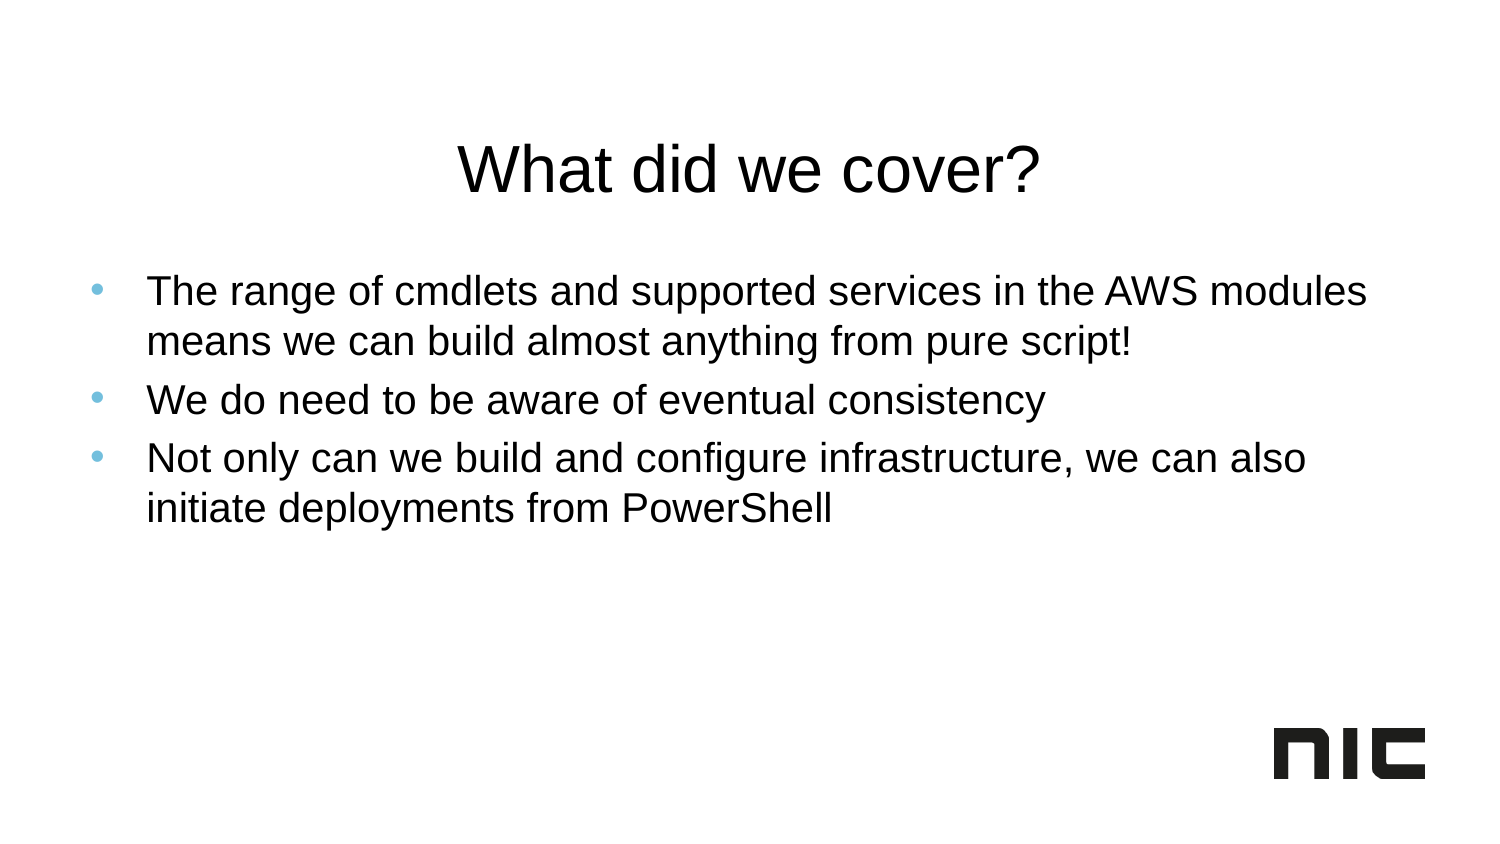

# What did we cover?
The range of cmdlets and supported services in the AWS modules means we can build almost anything from pure script!
We do need to be aware of eventual consistency
Not only can we build and configure infrastructure, we can also initiate deployments from PowerShell